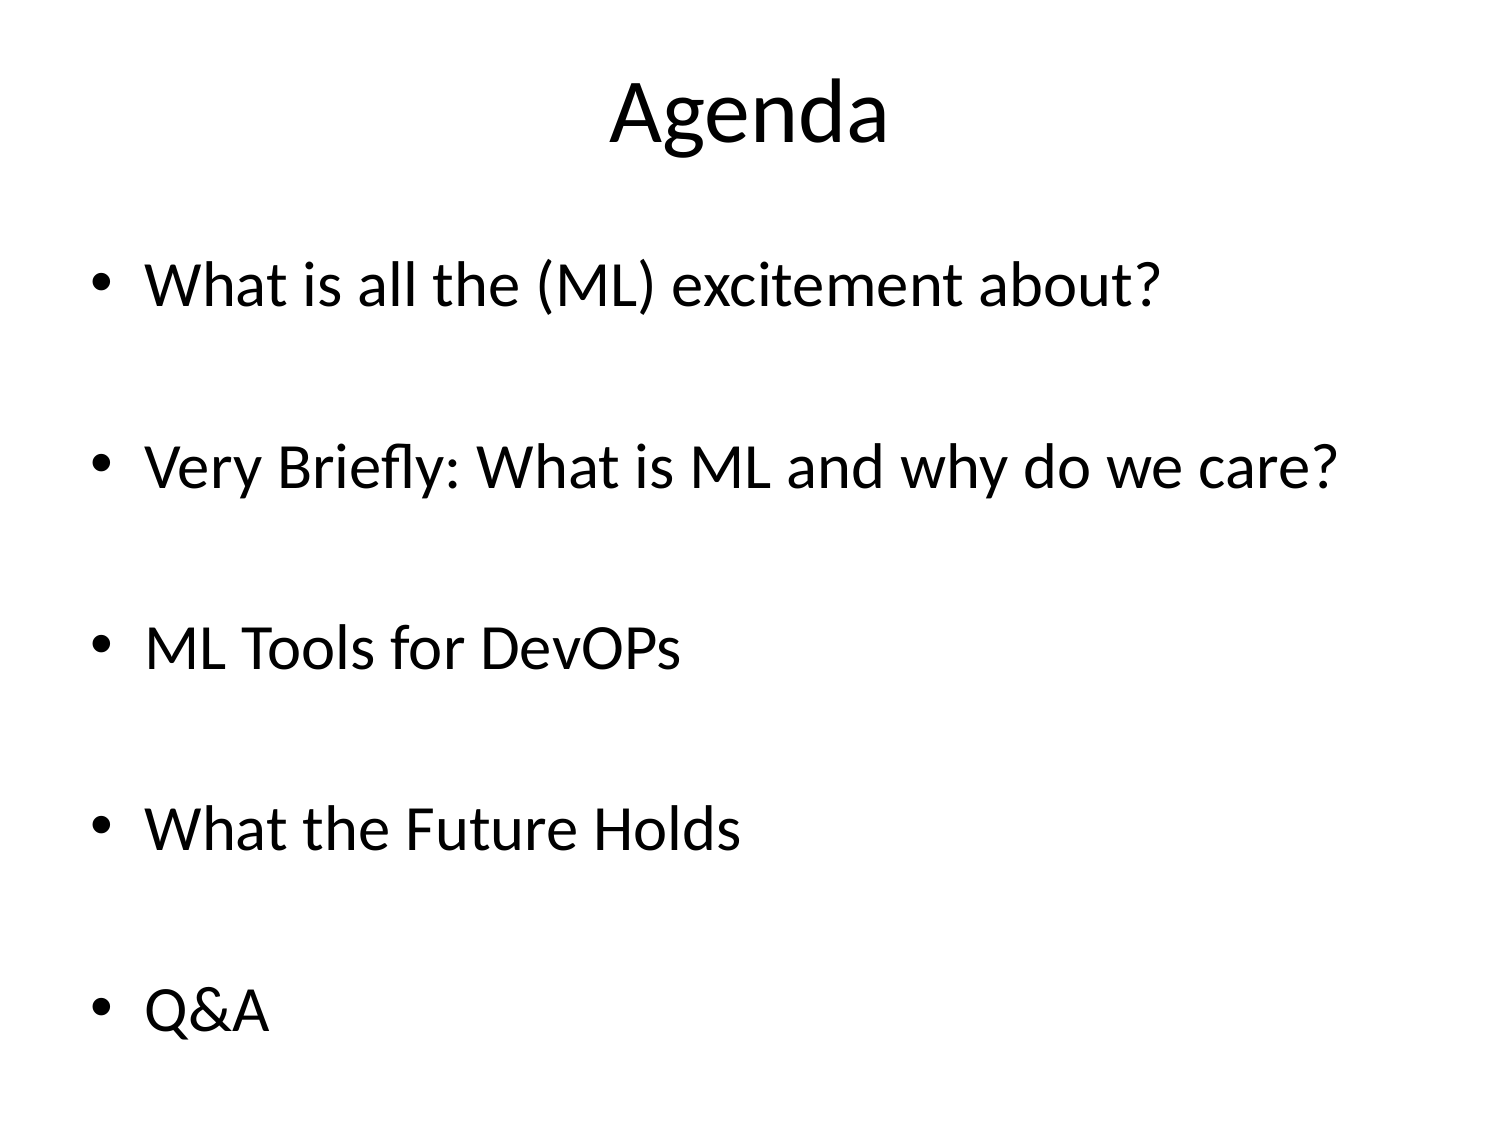

# Agenda
What is all the (ML) excitement about?

Very Briefly: What is ML and why do we care?

ML Tools for DevOPs

What the Future Holds

Q&A